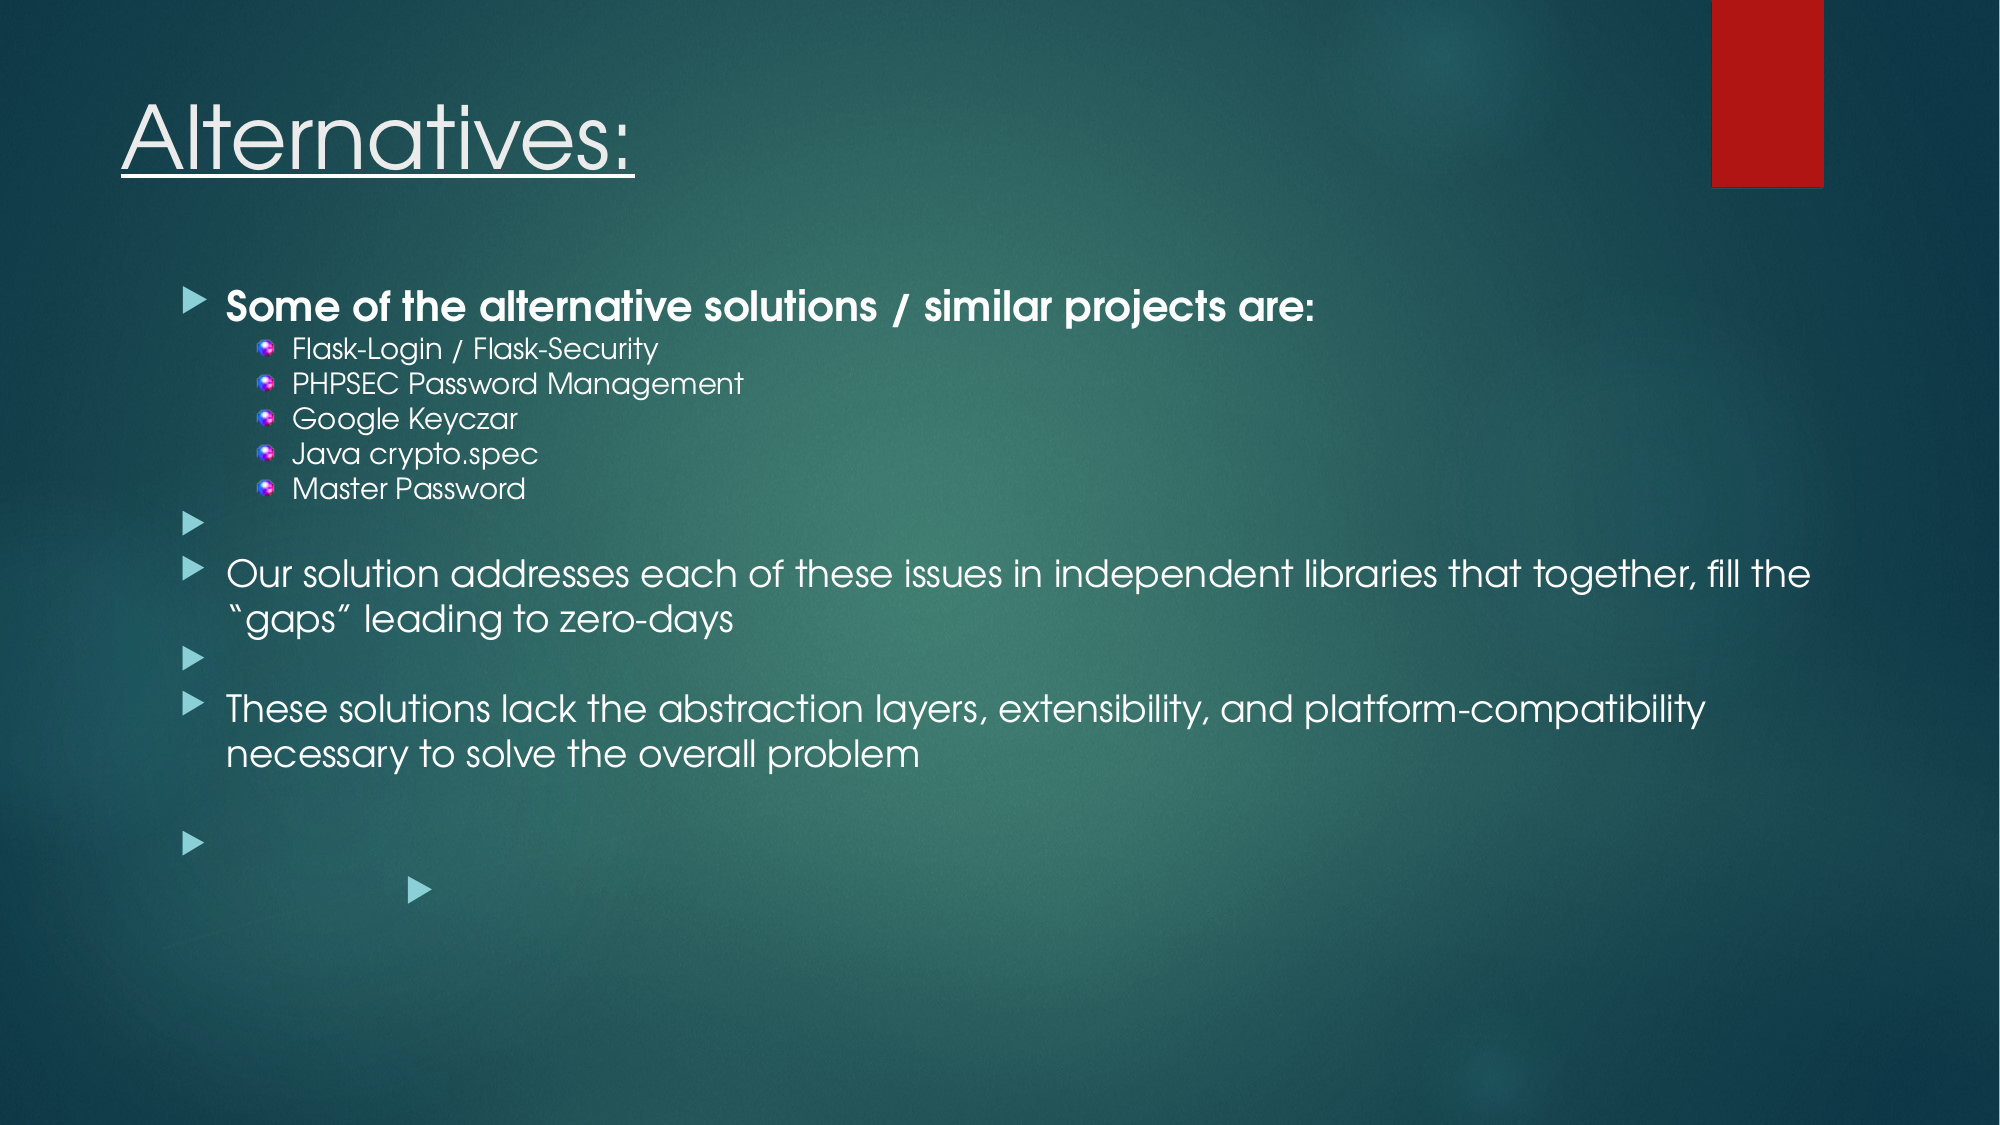

Alternatives:
Some of the alternative solutions / similar projects are:
Flask-Login / Flask-Security
PHPSEC Password Management
Google Keyczar
Java crypto.spec
Master Password

Our solution addresses each of these issues in independent libraries that together, fill the “gaps” leading to zero-days

These solutions lack the abstraction layers, extensibility, and platform-compatibility necessary to solve the overall problem